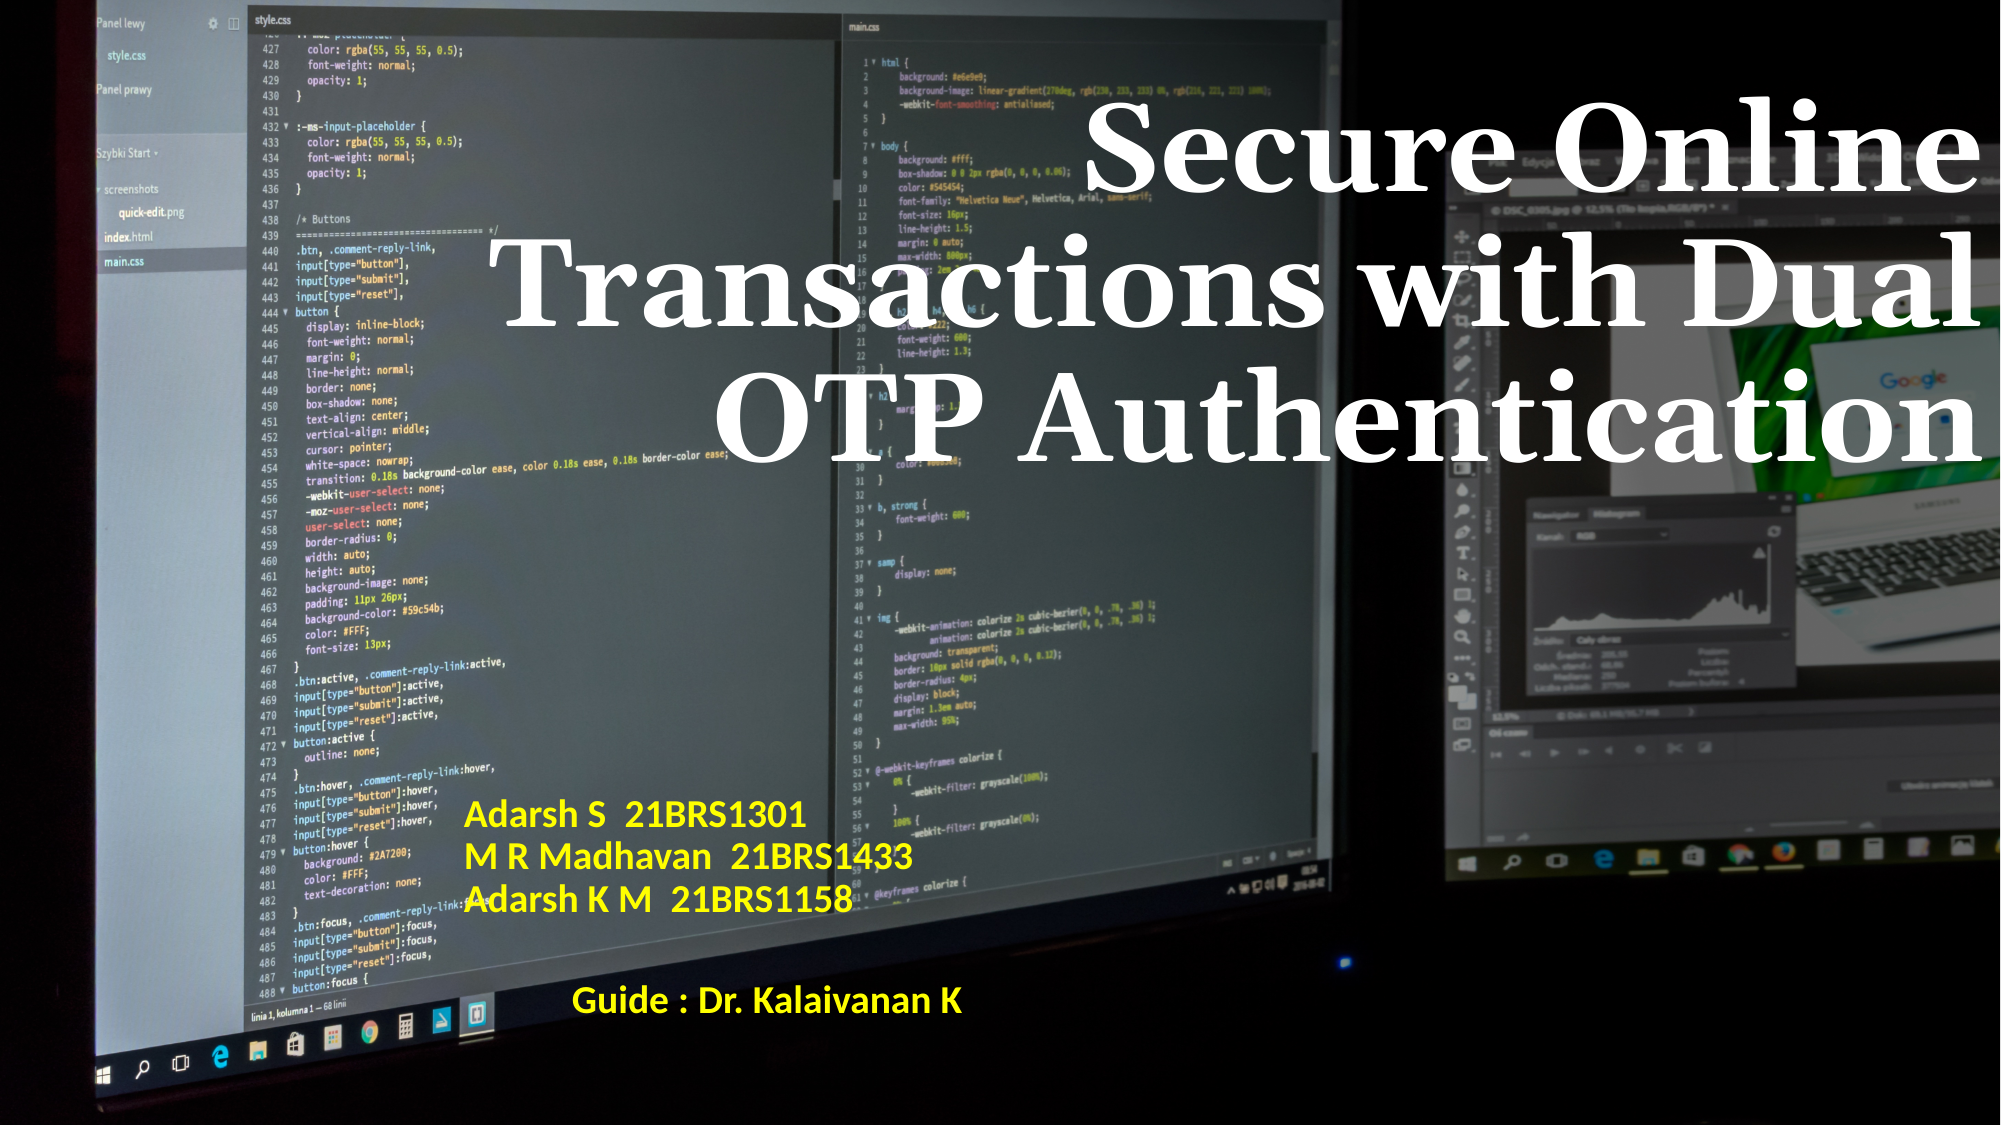

# Secure Online Transactions with Dual OTP Authentication
 							     Adarsh S  21BRS1301
							     M R Madhavan  21BRS1433
 							     Adarsh K M  21BRS1158

						                 Guide : Dr. Kalaivanan K